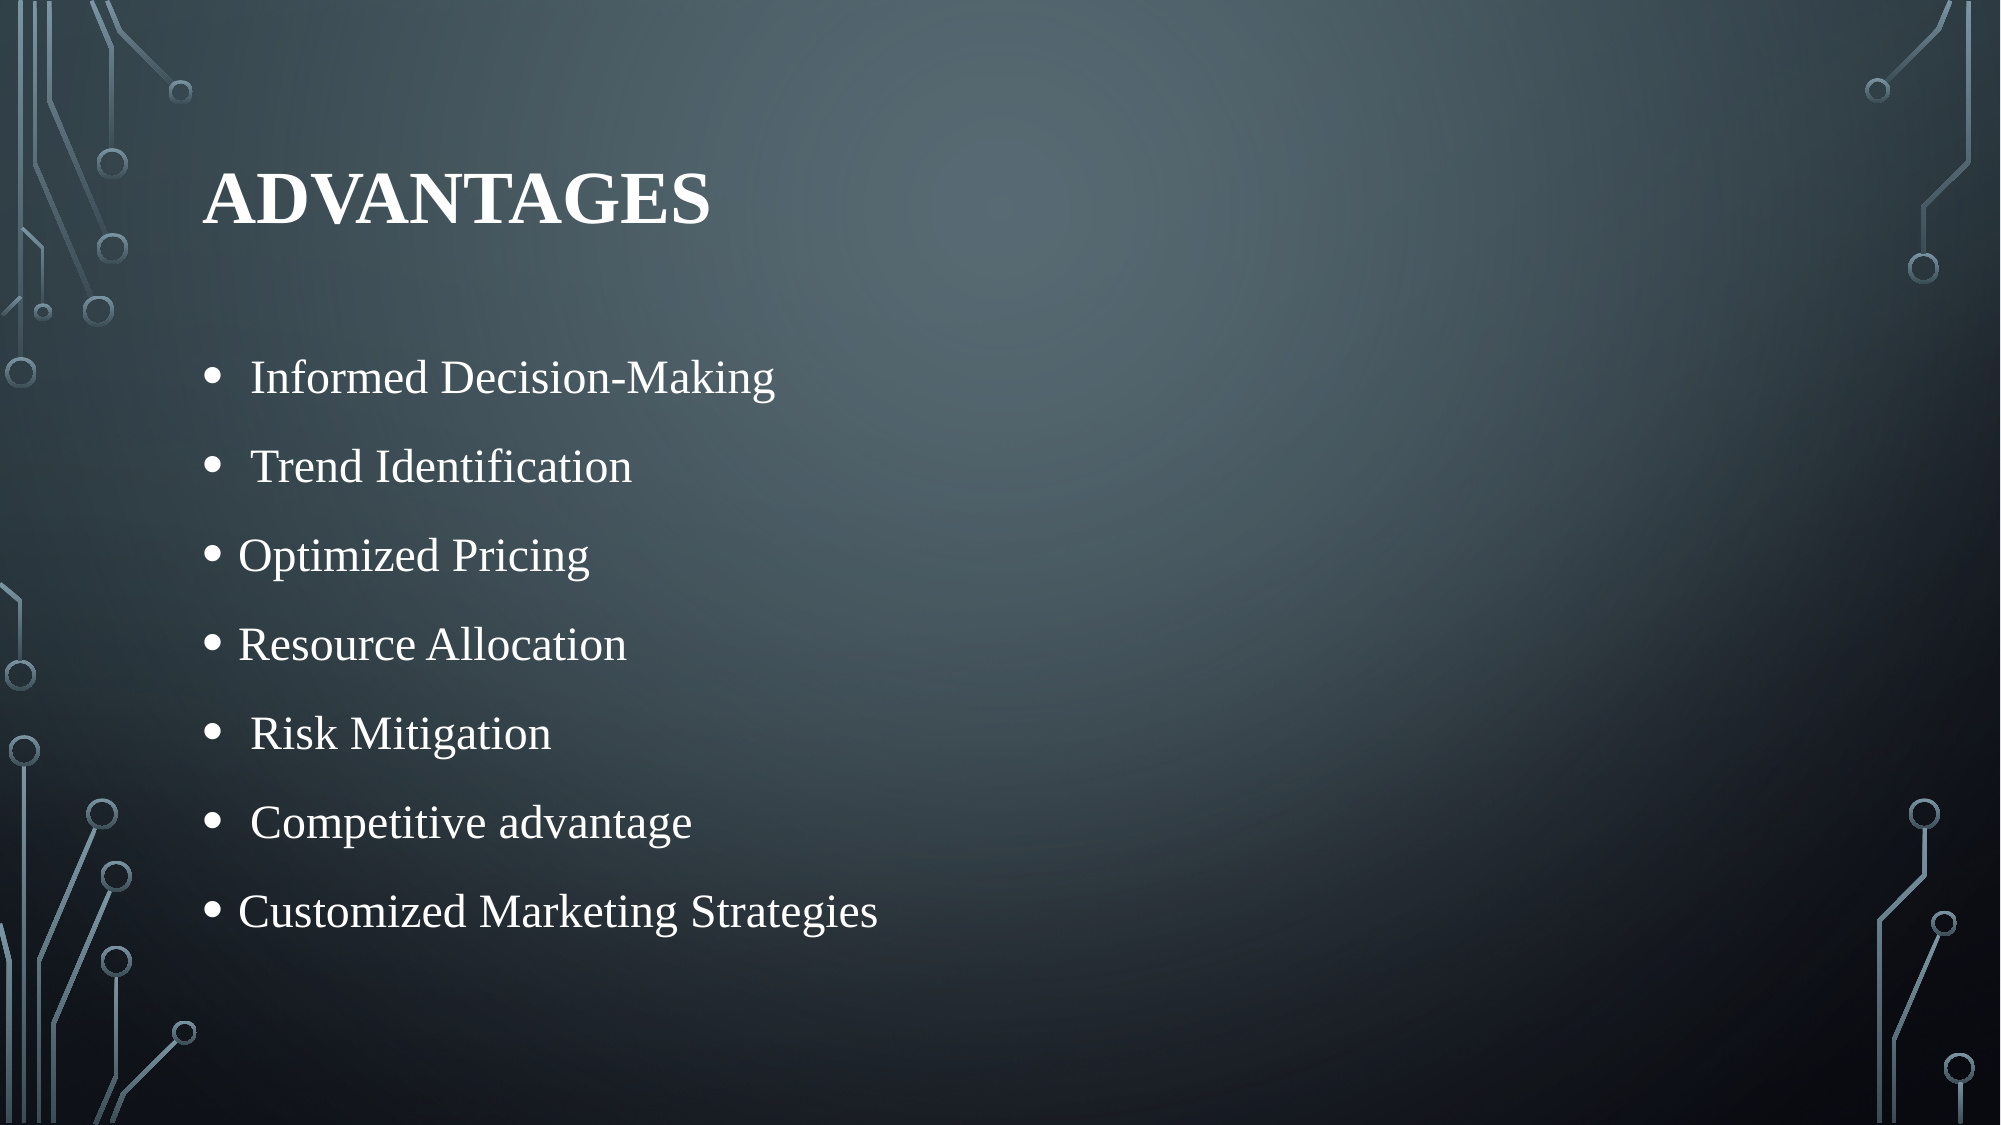

# ADVANTAGES
 Informed Decision-Making
 Trend Identification
Optimized Pricing
Resource Allocation
 Risk Mitigation
 Competitive advantage
Customized Marketing Strategies